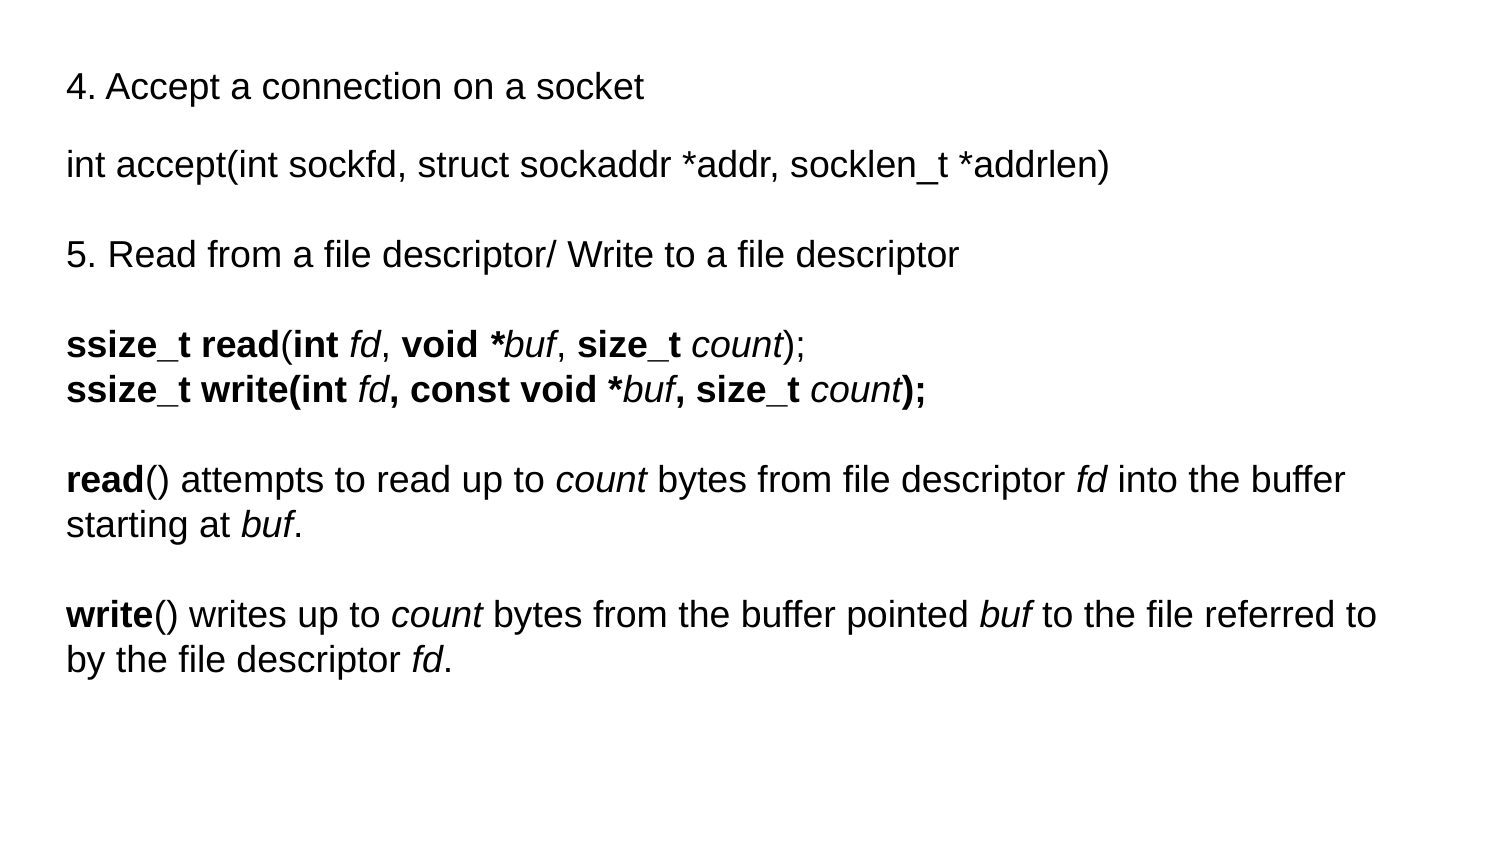

4. Accept a connection on a socket
int accept(int sockfd, struct sockaddr *addr, socklen_t *addrlen)

5. Read from a file descriptor/ Write to a file descriptor

ssize_t read(int fd, void *buf, size_t count);
ssize_t write(int fd, const void *buf, size_t count);

read() attempts to read up to count bytes from file descriptor fd into the buffer starting at buf.

write() writes up to count bytes from the buffer pointed buf to the file referred to by the file descriptor fd.